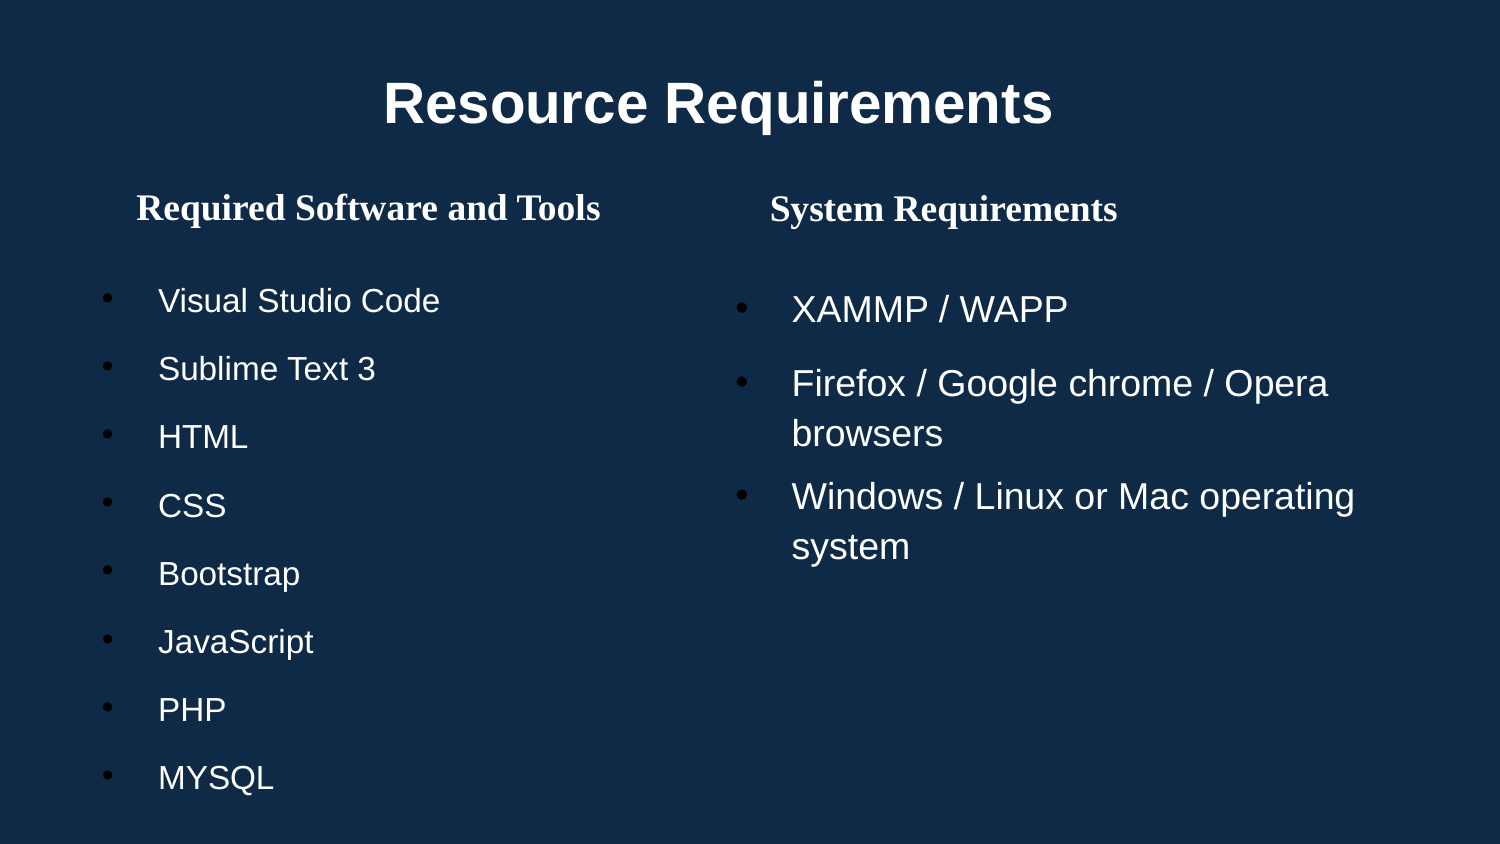

Resource Requirements
Required Software and Tools
Visual Studio Code
Sublime Text 3
HTML
CSS
Bootstrap
JavaScript
PHP
MYSQL
System Requirements
XAMMP / WAPP
Firefox / Google chrome / Opera browsers
Windows / Linux or Mac operating system